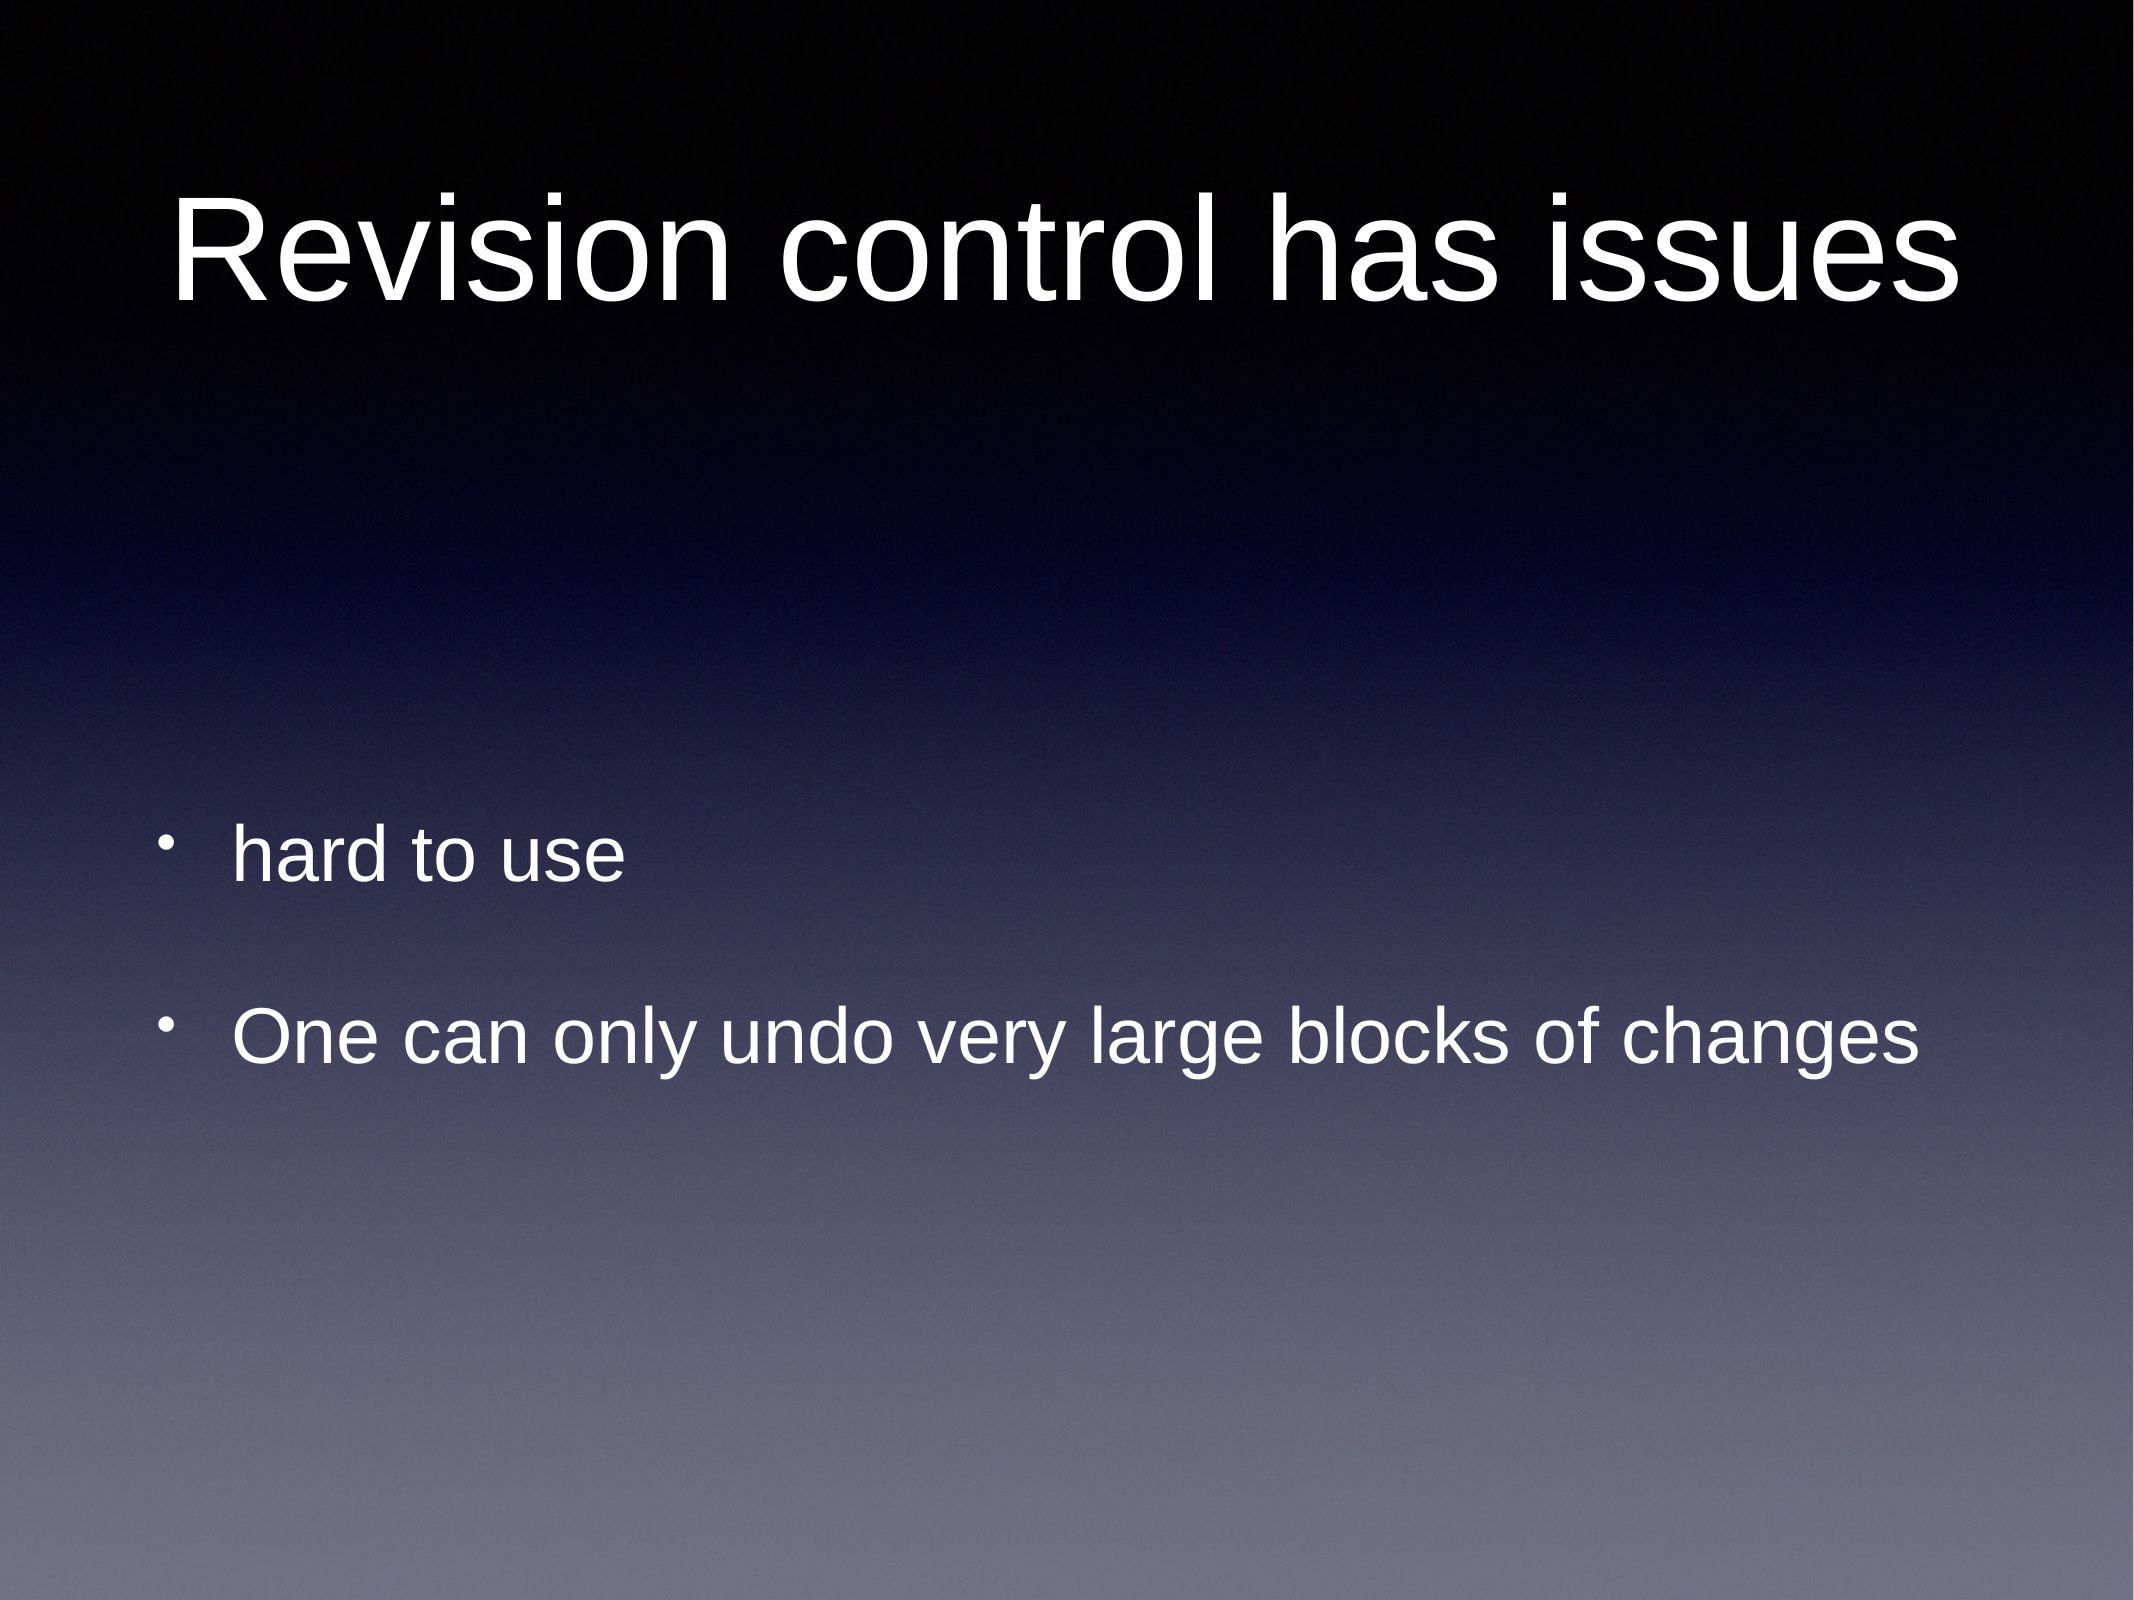

# Revision control has issues
hard to use
One can only undo very large blocks of changes